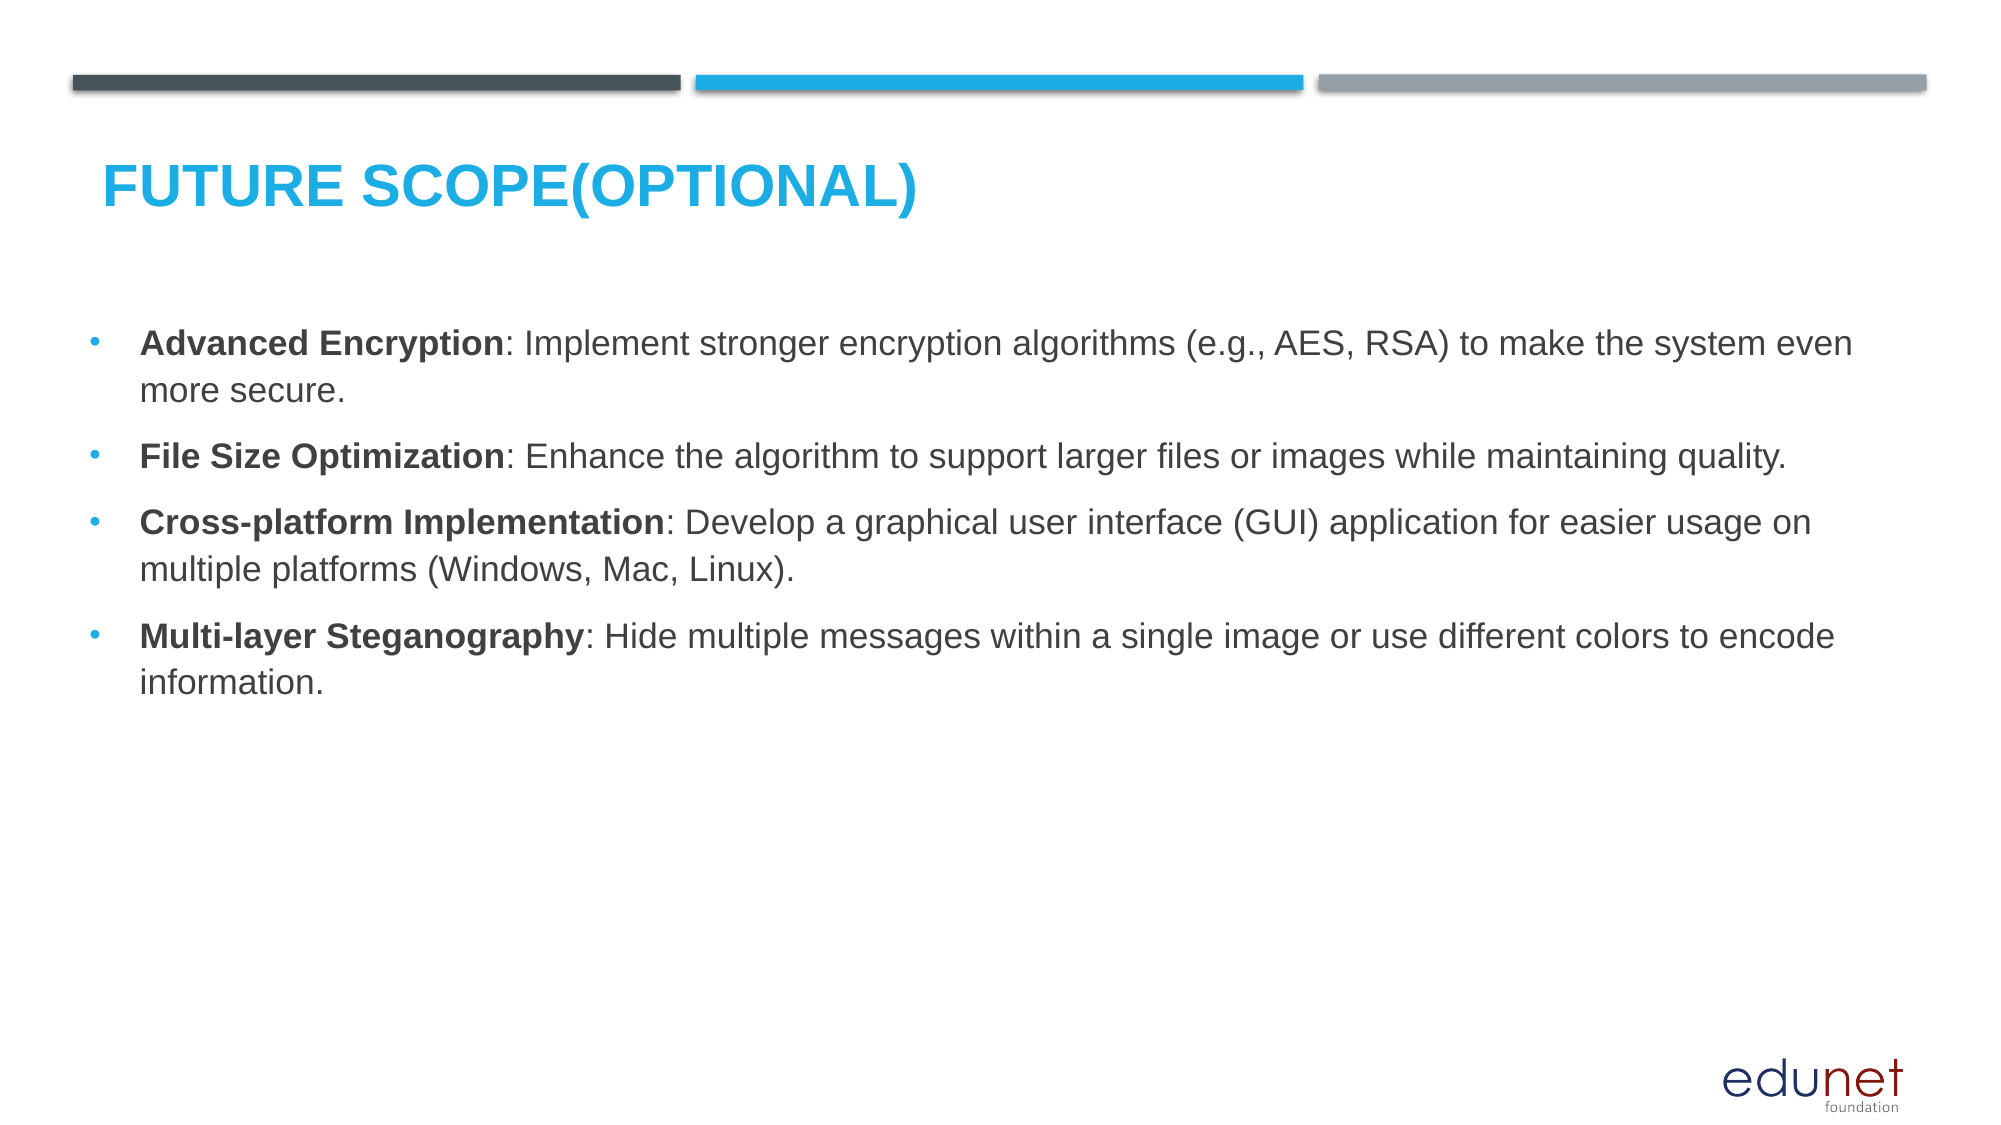

Future scope(optional)
Advanced Encryption: Implement stronger encryption algorithms (e.g., AES, RSA) to make the system even more secure.
File Size Optimization: Enhance the algorithm to support larger files or images while maintaining quality.
Cross-platform Implementation: Develop a graphical user interface (GUI) application for easier usage on multiple platforms (Windows, Mac, Linux).
Multi-layer Steganography: Hide multiple messages within a single image or use different colors to encode information.